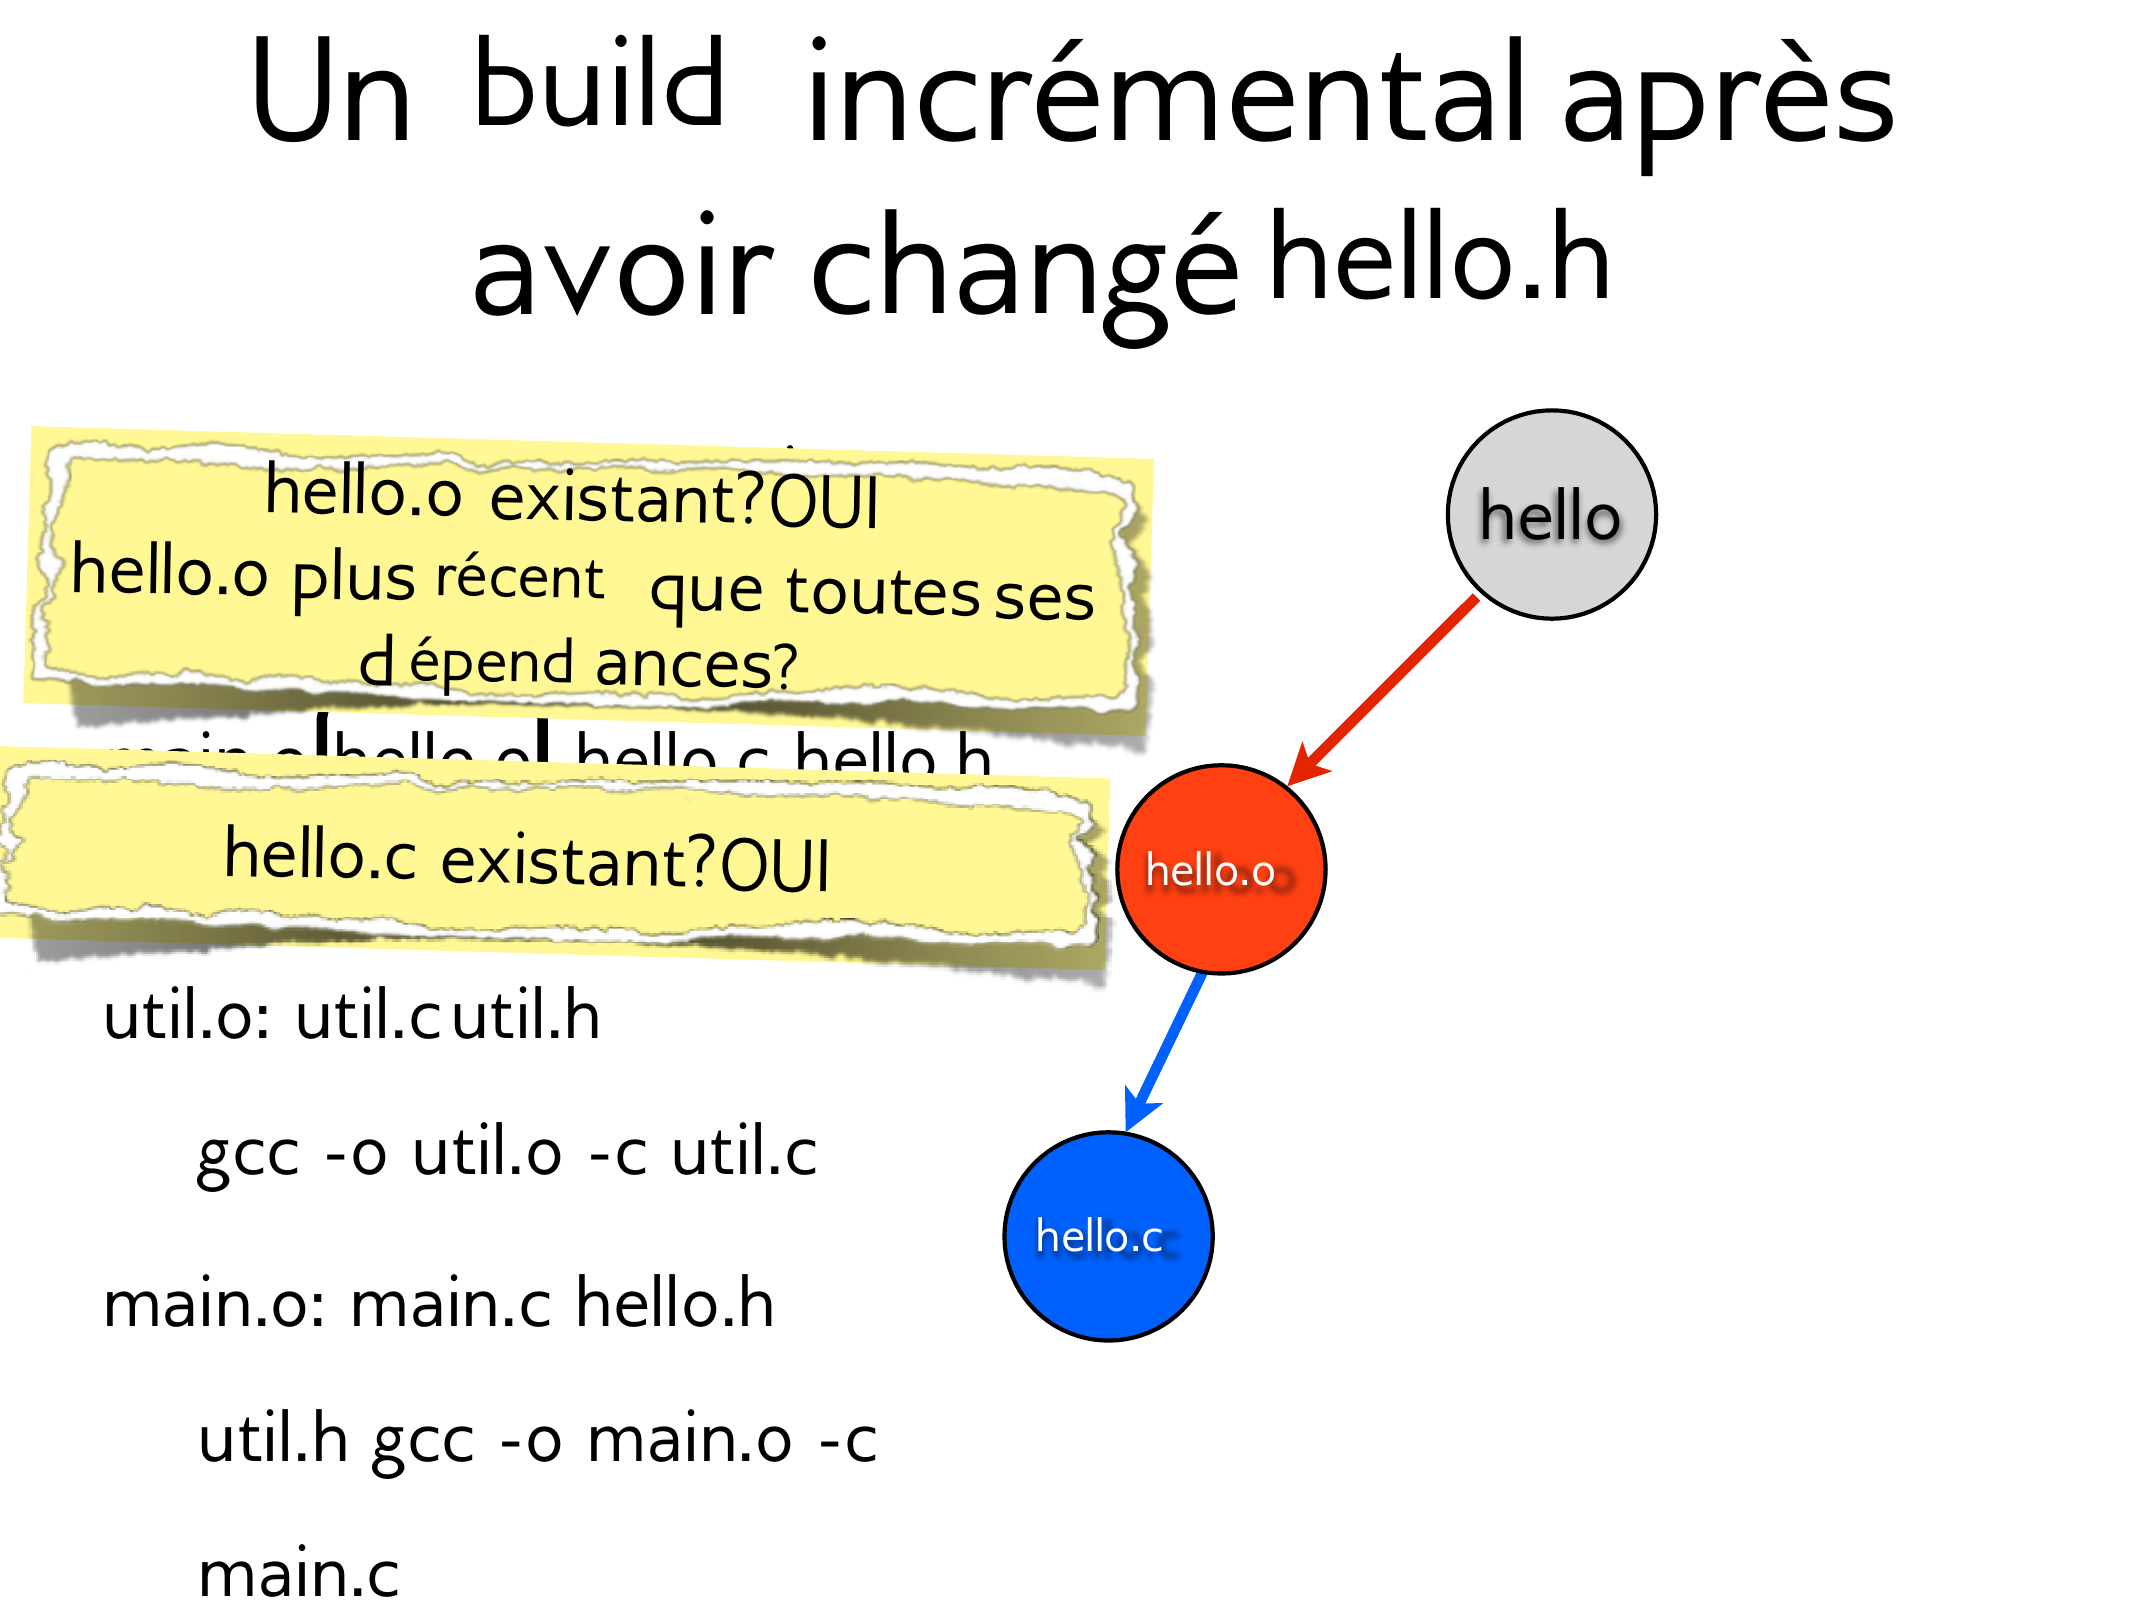

Un
build
avoir
incrémental
après
changé
hello.h
hello

hello: hello.o util.o main.o
gcc -o hello hello.o util.o main.o hello.o: hello.c hello.h

hello.o
existant?
OUI

hello.o
plus
récent
que
toutes
ses

d
épend
ances?

gcc -o hello.o -c hello.c

hello.c
existant?
OUI
hello.o

util.o: util.c
util.h

gcc -o util.o -c util.c
main.o: main.c hello.h util.h gcc -o main.o -c main.c

hello.c